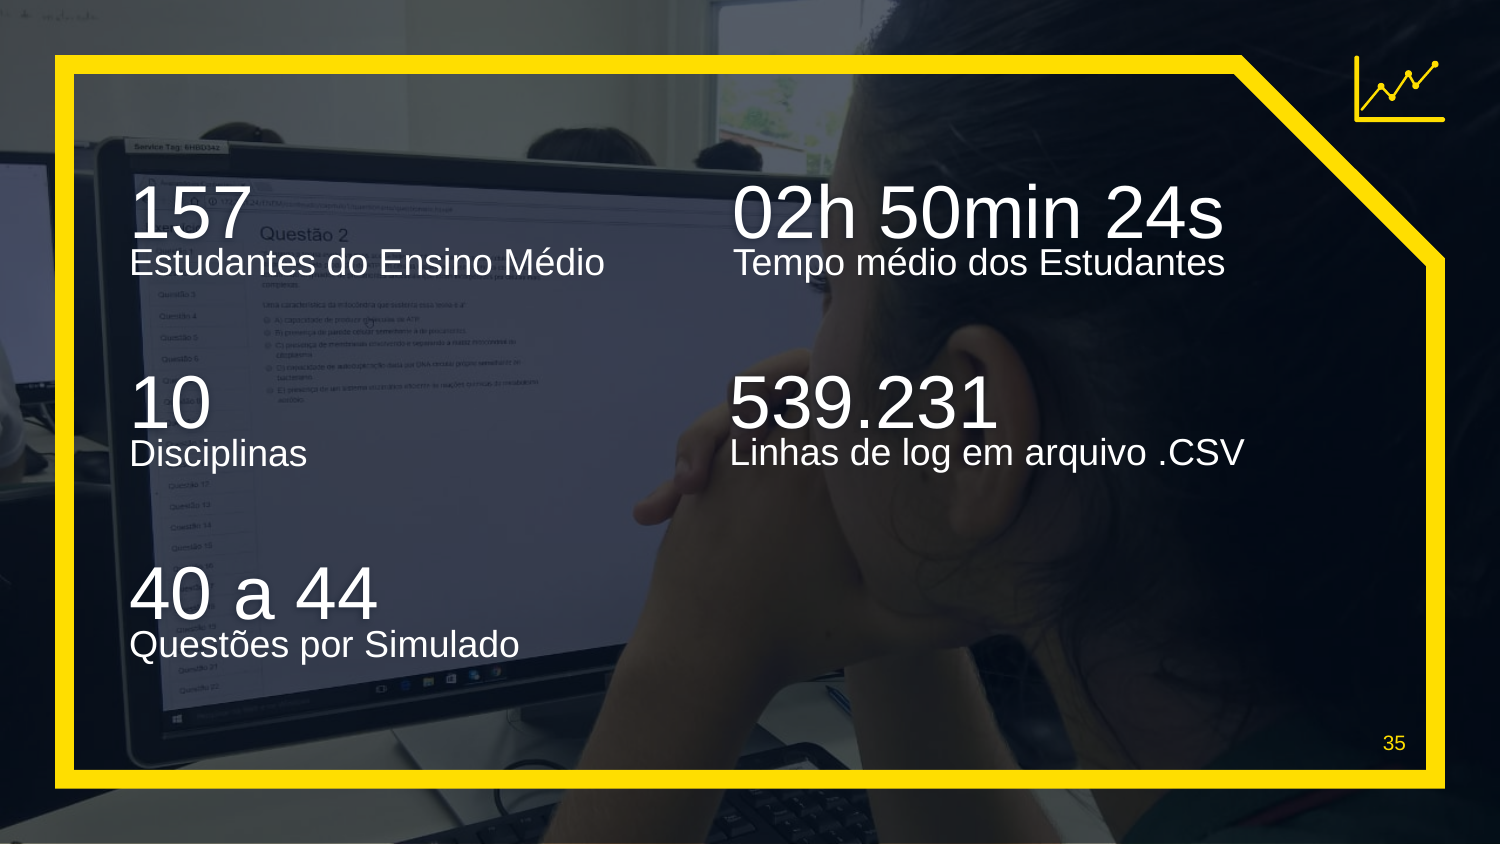

157
02h 50min 24s
Estudantes do Ensino Médio
Tempo médio dos Estudantes
539.231
10
Linhas de log em arquivo .CSV
Disciplinas
40 a 44
Questões por Simulado
35